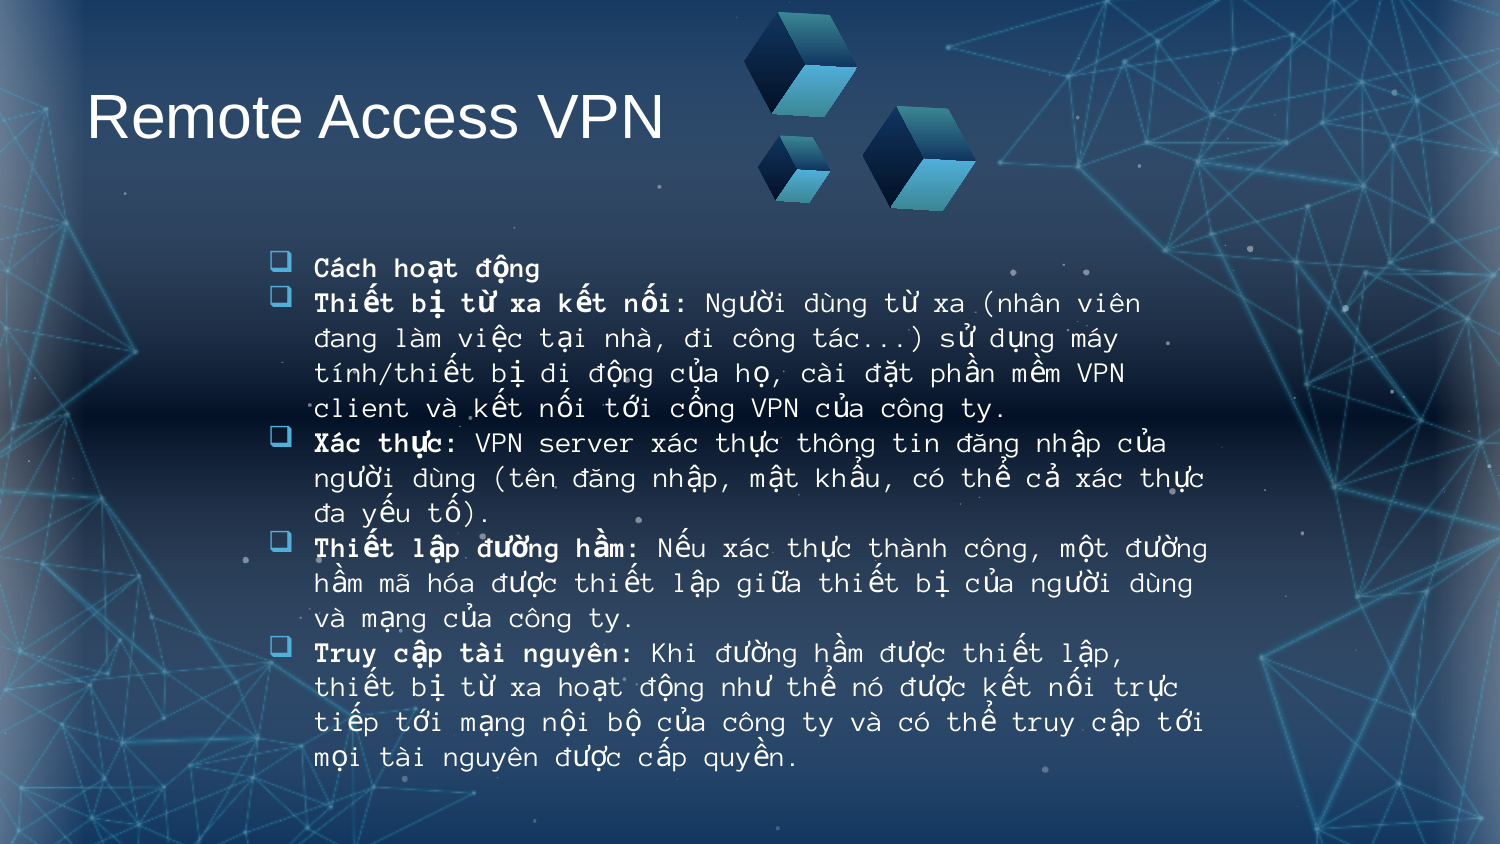

# Remote Access VPN

Cách hoạt động
Thiết bị từ xa kết nối: Người dùng từ xa (nhân viên đang làm việc tại nhà, đi công tác...) sử dụng máy tính/thiết bị di động của họ, cài đặt phần mềm VPN client và kết nối tới cổng VPN của công ty.
Xác thực: VPN server xác thực thông tin đăng nhập của người dùng (tên đăng nhập, mật khẩu, có thể cả xác thực đa yếu tố).
Thiết lập đường hầm: Nếu xác thực thành công, một đường hầm mã hóa được thiết lập giữa thiết bị của người dùng và mạng của công ty.
Truy cập tài nguyên: Khi đường hầm được thiết lập, thiết bị từ xa hoạt động như thể nó được kết nối trực tiếp tới mạng nội bộ của công ty và có thể truy cập tới mọi tài nguyên được cấp quyền.